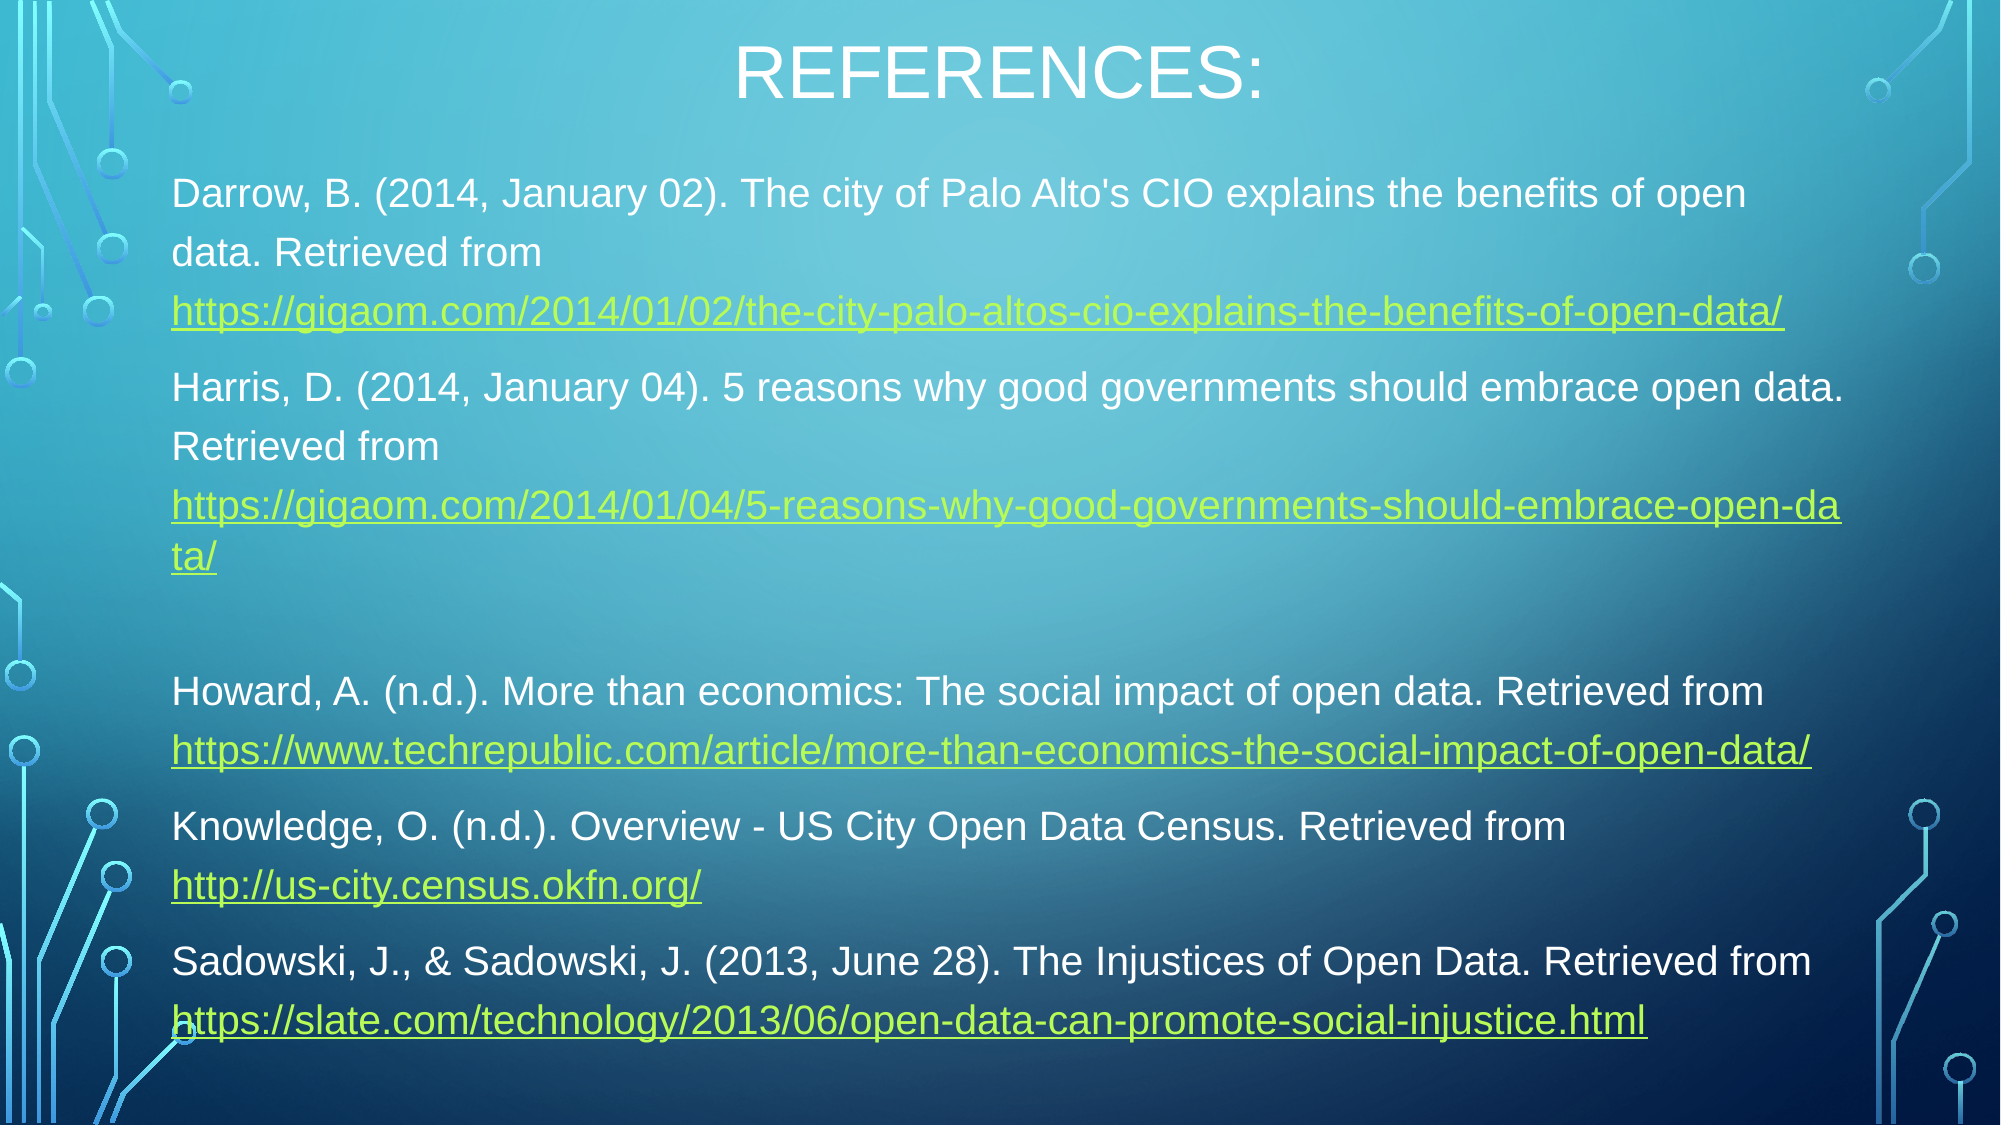

# References:
Darrow, B. (2014, January 02). The city of Palo Alto's CIO explains the benefits of open data. Retrieved from https://gigaom.com/2014/01/02/the-city-palo-altos-cio-explains-the-benefits-of-open-data/
Harris, D. (2014, January 04). 5 reasons why good governments should embrace open data. Retrieved from https://gigaom.com/2014/01/04/5-reasons-why-good-governments-should-embrace-open-data/
Howard, A. (n.d.). More than economics: The social impact of open data. Retrieved from https://www.techrepublic.com/article/more-than-economics-the-social-impact-of-open-data/
Knowledge, O. (n.d.). Overview - US City Open Data Census. Retrieved from http://us-city.census.okfn.org/
Sadowski, J., & Sadowski, J. (2013, June 28). The Injustices of Open Data. Retrieved from https://slate.com/technology/2013/06/open-data-can-promote-social-injustice.html